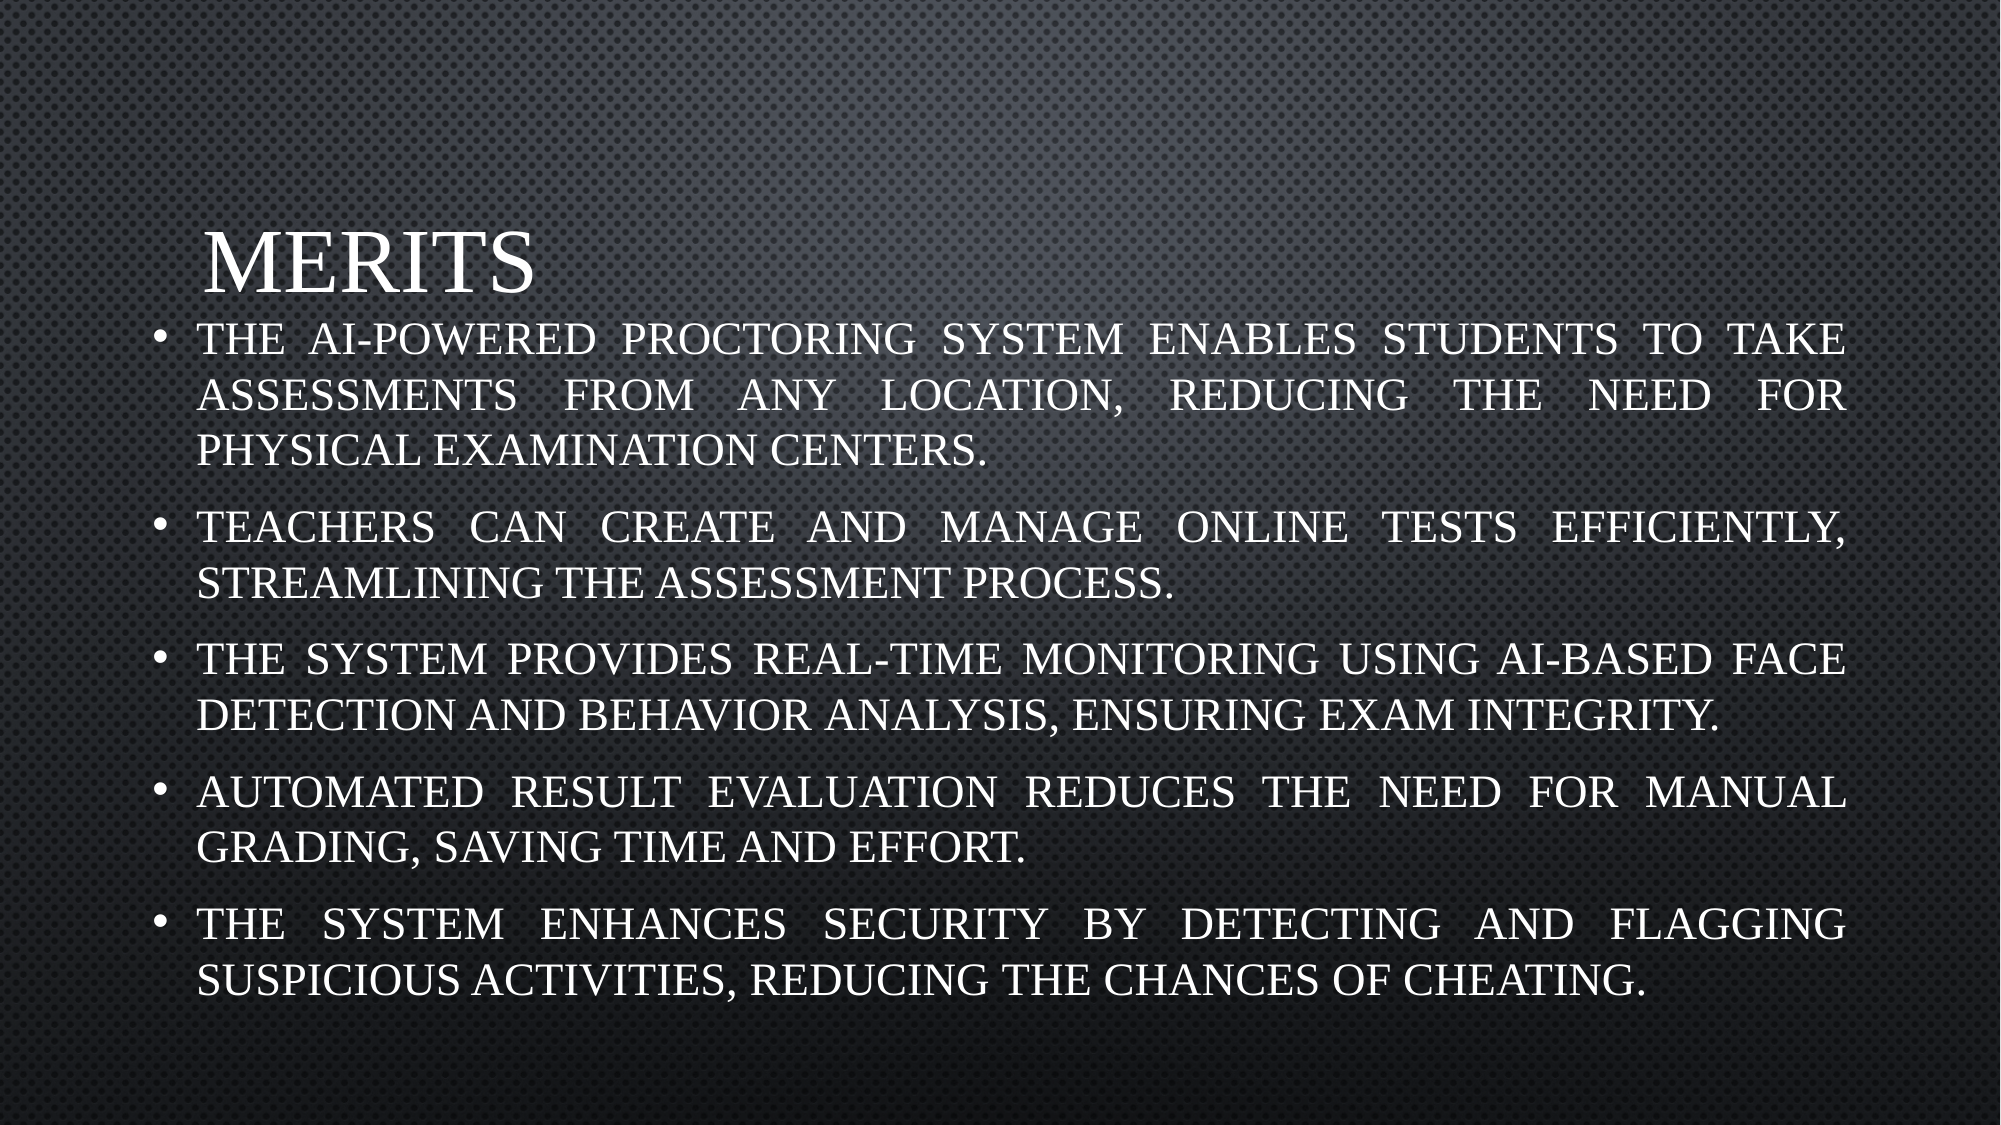

# MERITS

The AI-powered proctoring system enables students to take assessments from any location, reducing the need for physical examination centers.
Teachers can create and manage online tests efficiently, streamlining the assessment process.
The system provides real-time monitoring using AI-based face detection and behavior analysis, ensuring exam integrity.
Automated result evaluation reduces the need for manual grading, saving time and effort.
The system enhances security by detecting and flagging suspicious activities, reducing the chances of cheating.